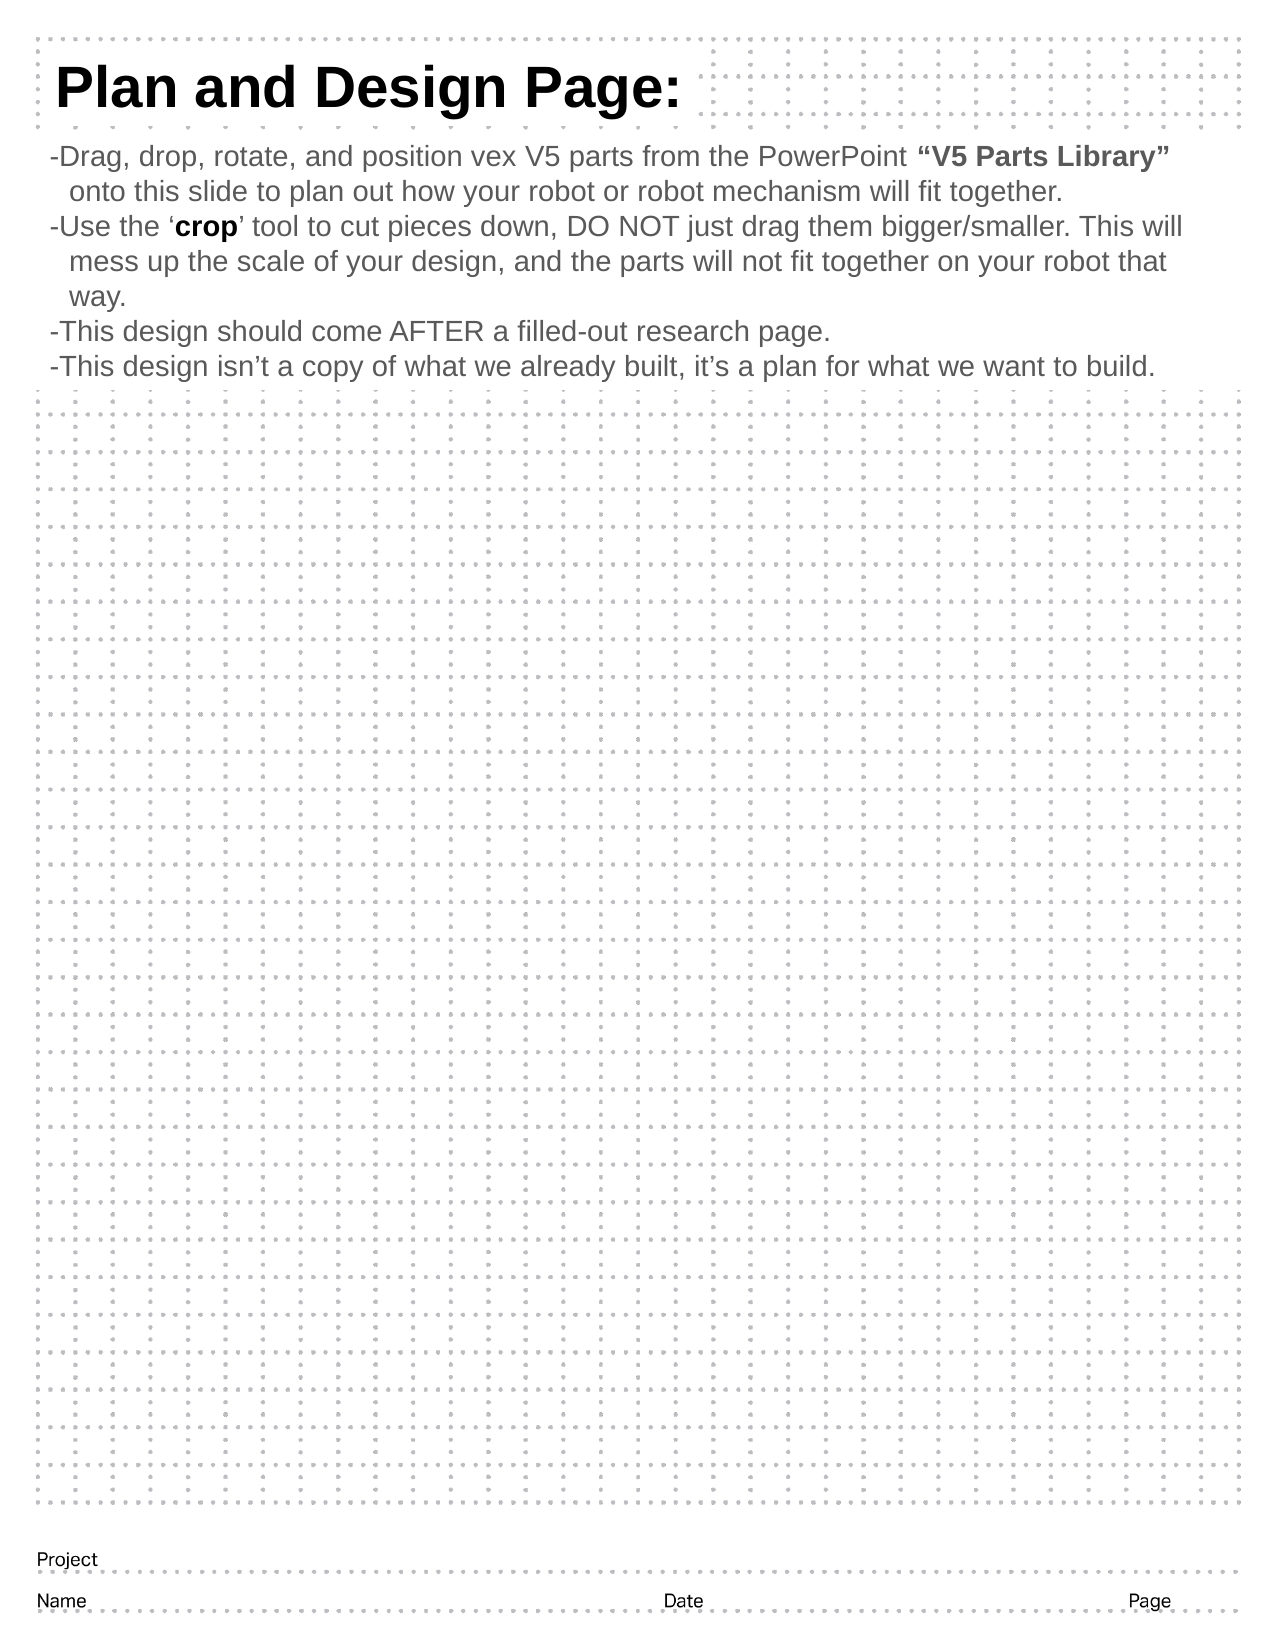

Plan and Design Page:
-Drag, drop, rotate, and position vex V5 parts from the PowerPoint “V5 Parts Library” onto this slide to plan out how your robot or robot mechanism will fit together.
-Use the ‘crop’ tool to cut pieces down, DO NOT just drag them bigger/smaller. This will mess up the scale of your design, and the parts will not fit together on your robot that way.
-This design should come AFTER a filled-out research page.
-This design isn’t a copy of what we already built, it’s a plan for what we want to build.
#